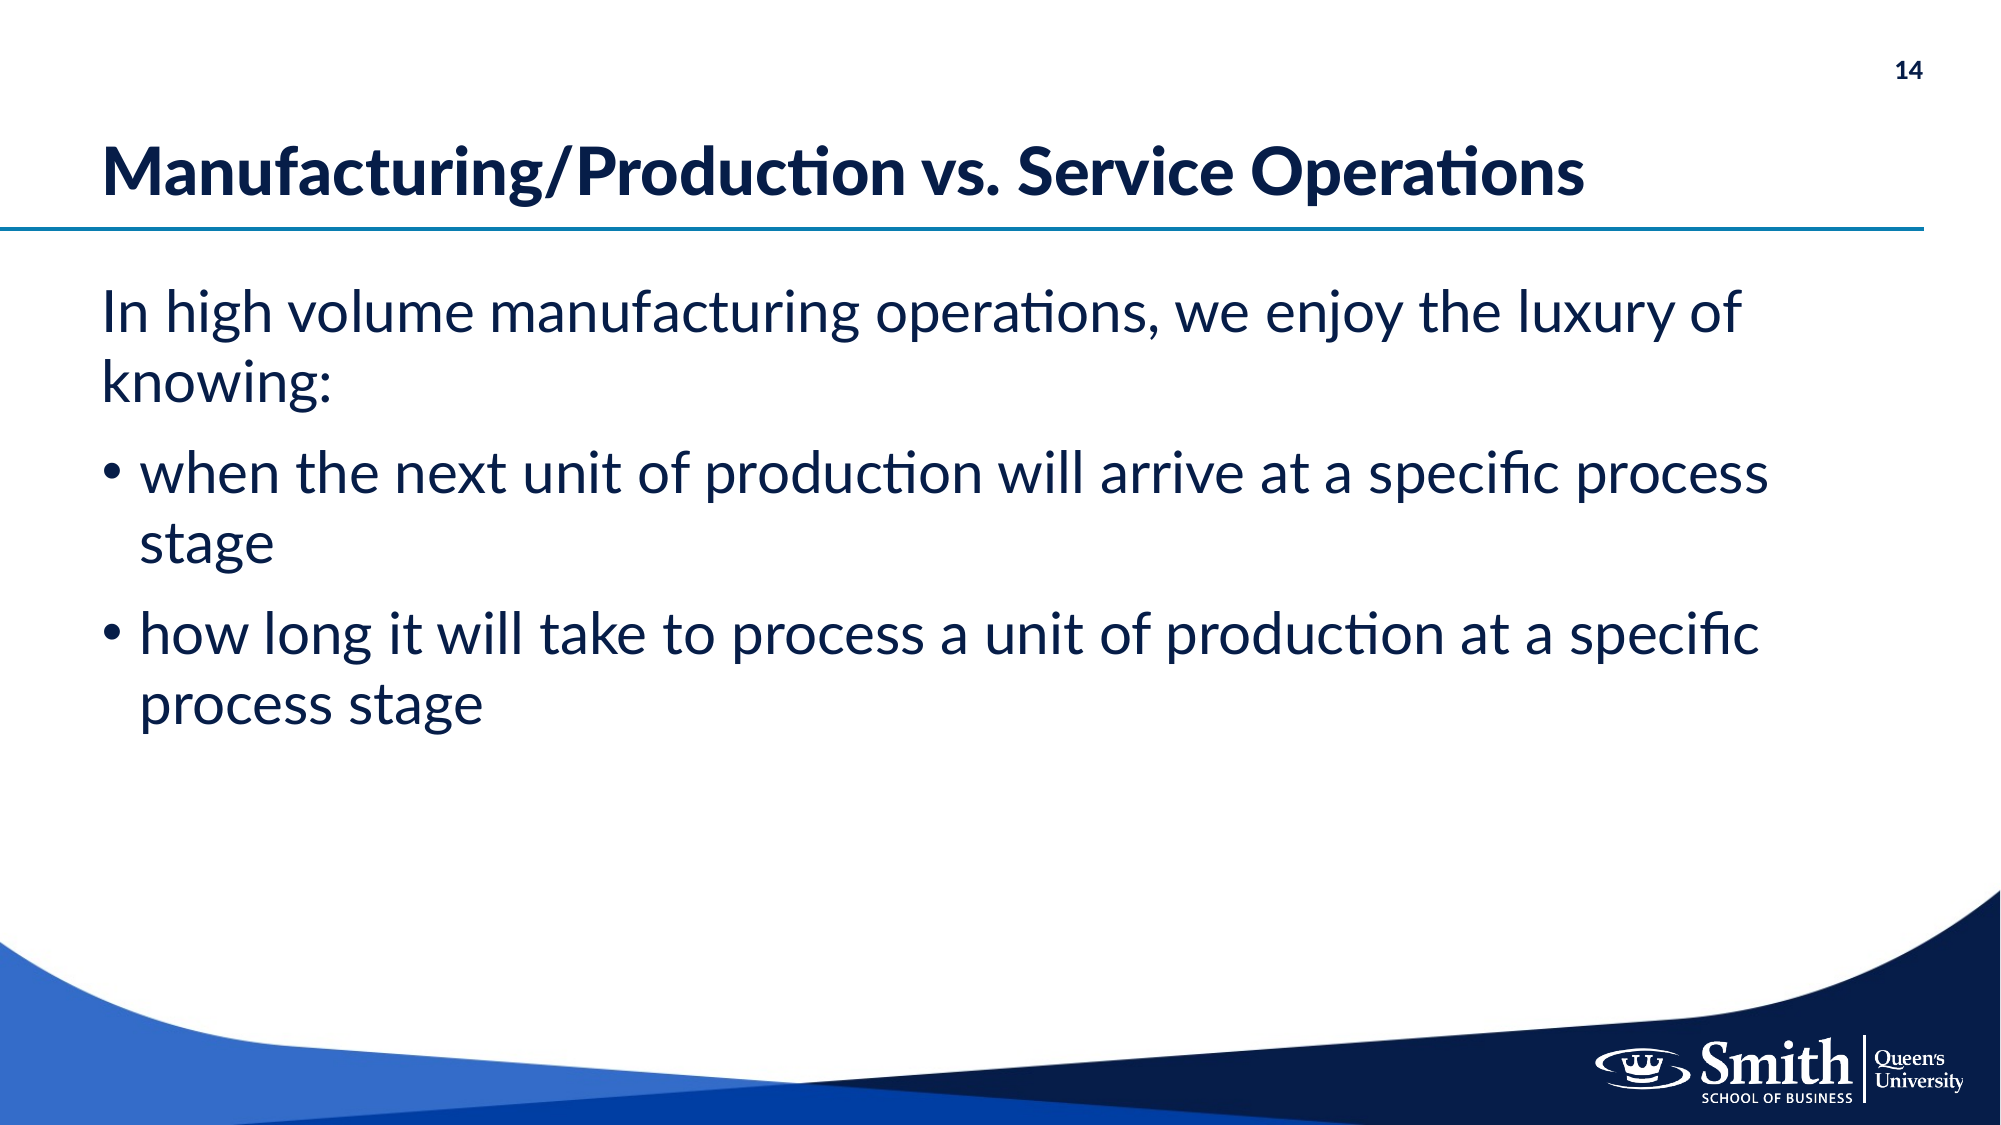

# Manufacturing/Production vs. Service Operations
In high volume manufacturing operations, we enjoy the luxury of knowing:
when the next unit of production will arrive at a specific process stage
how long it will take to process a unit of production at a specific process stage